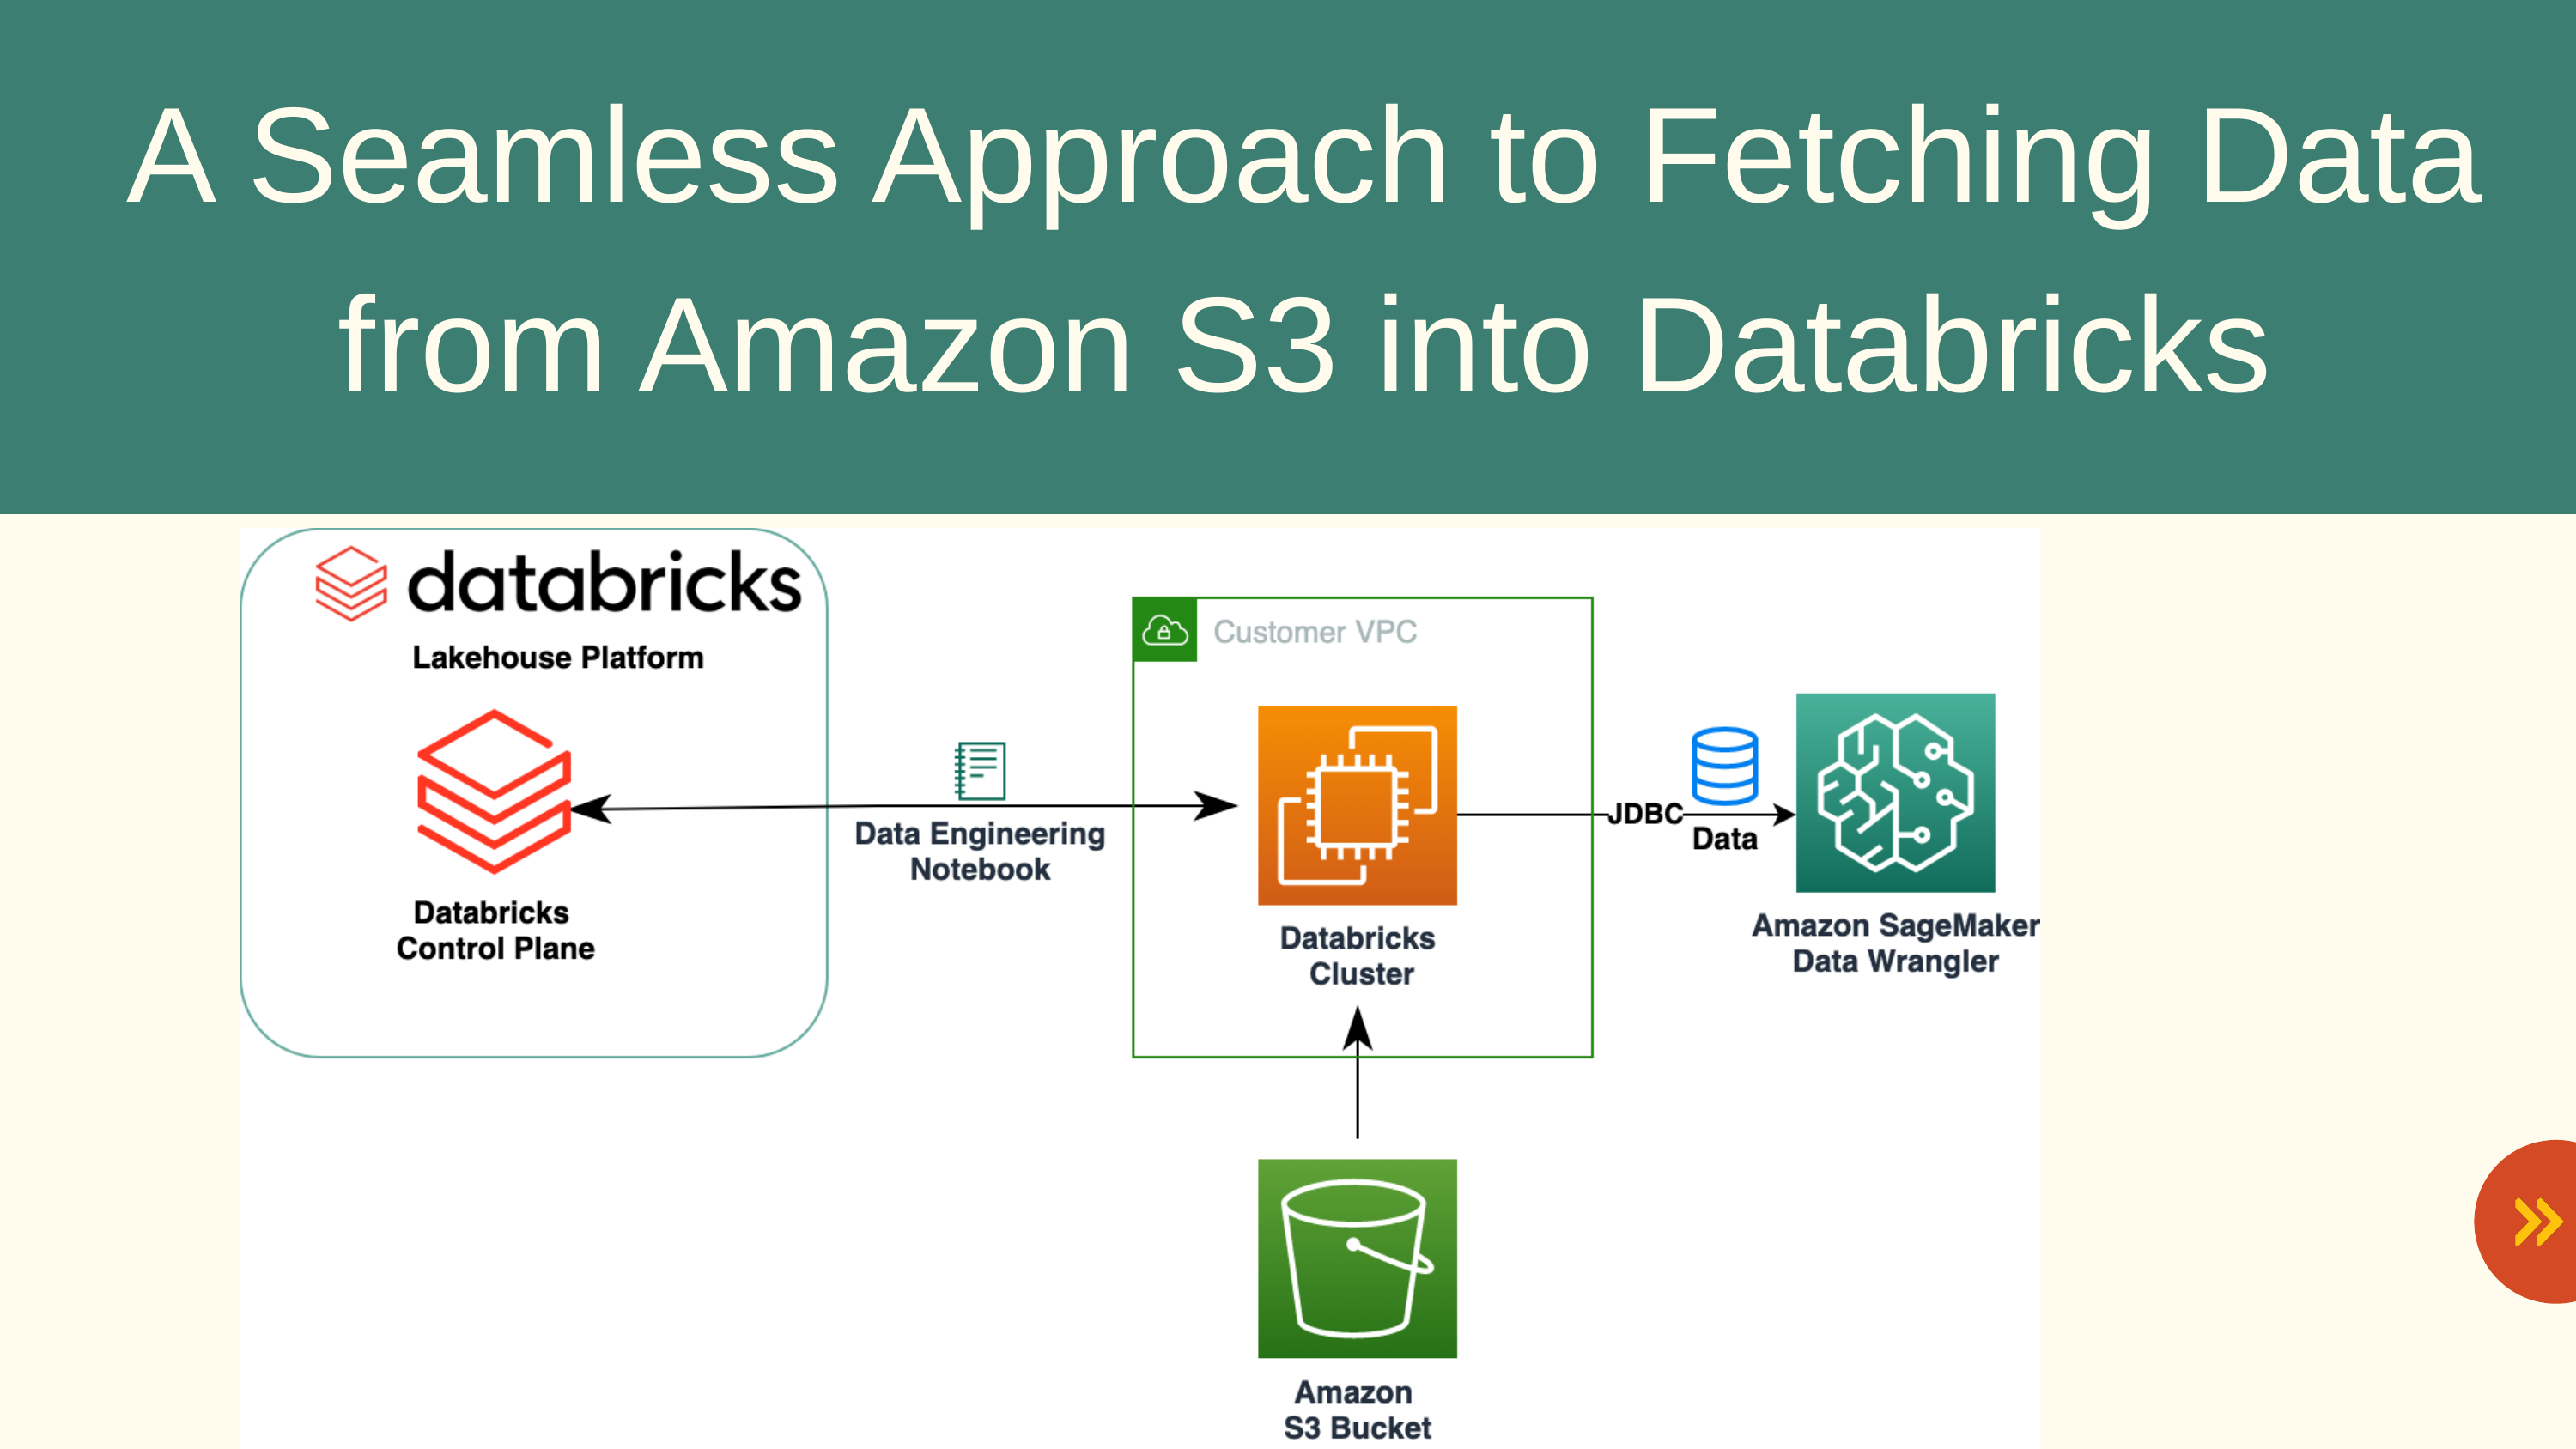

A Seamless Approach to Fetching Data from Amazon S3 into Databricks